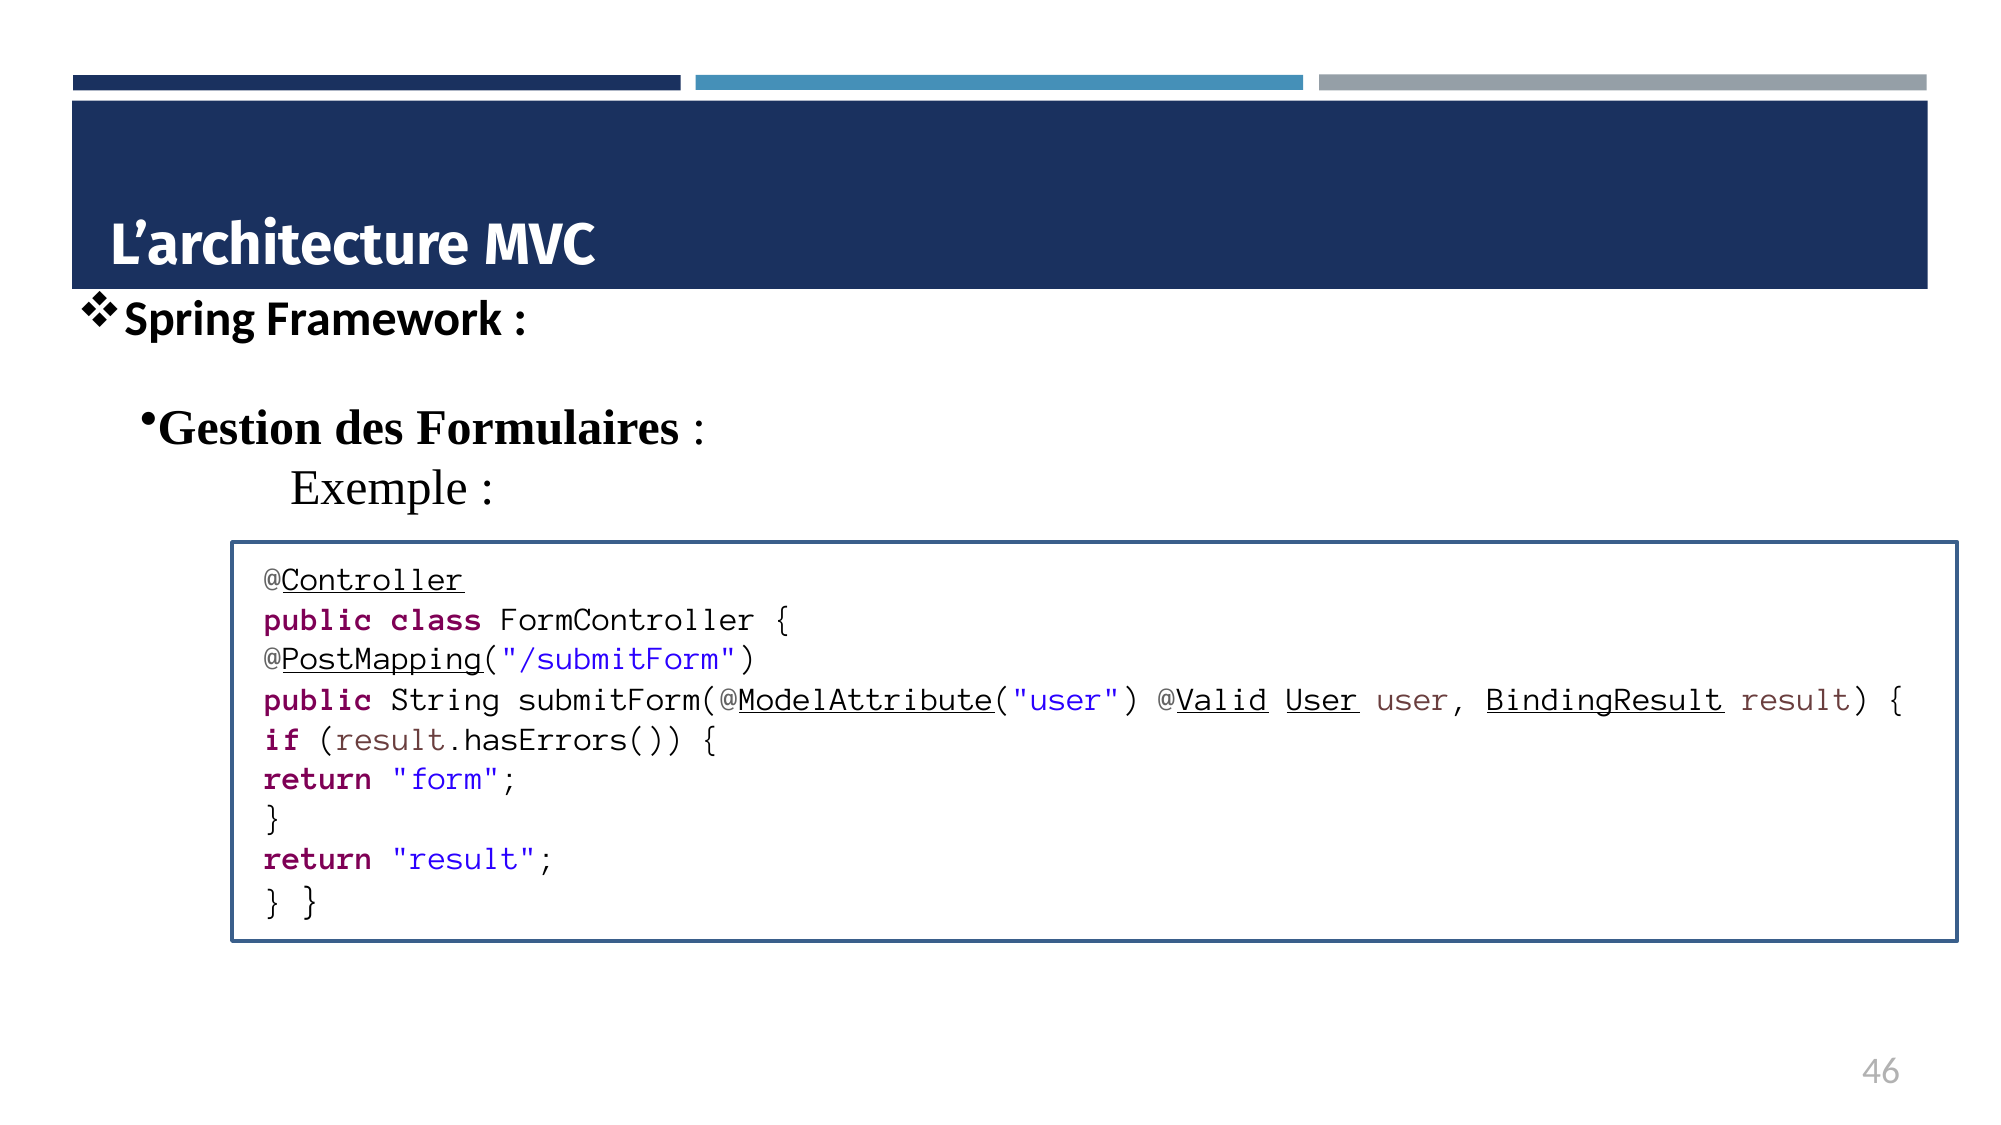

# L’architecture MVC
Spring Framework :

Gestion des Formulaires :
	Exemple :

@Controller
public class FormController {
@PostMapping("/submitForm")
public String submitForm(@ModelAttribute("user") @Valid User user, BindingResult result) {
if (result.hasErrors()) {
return "form";
}
return "result";
} }
46